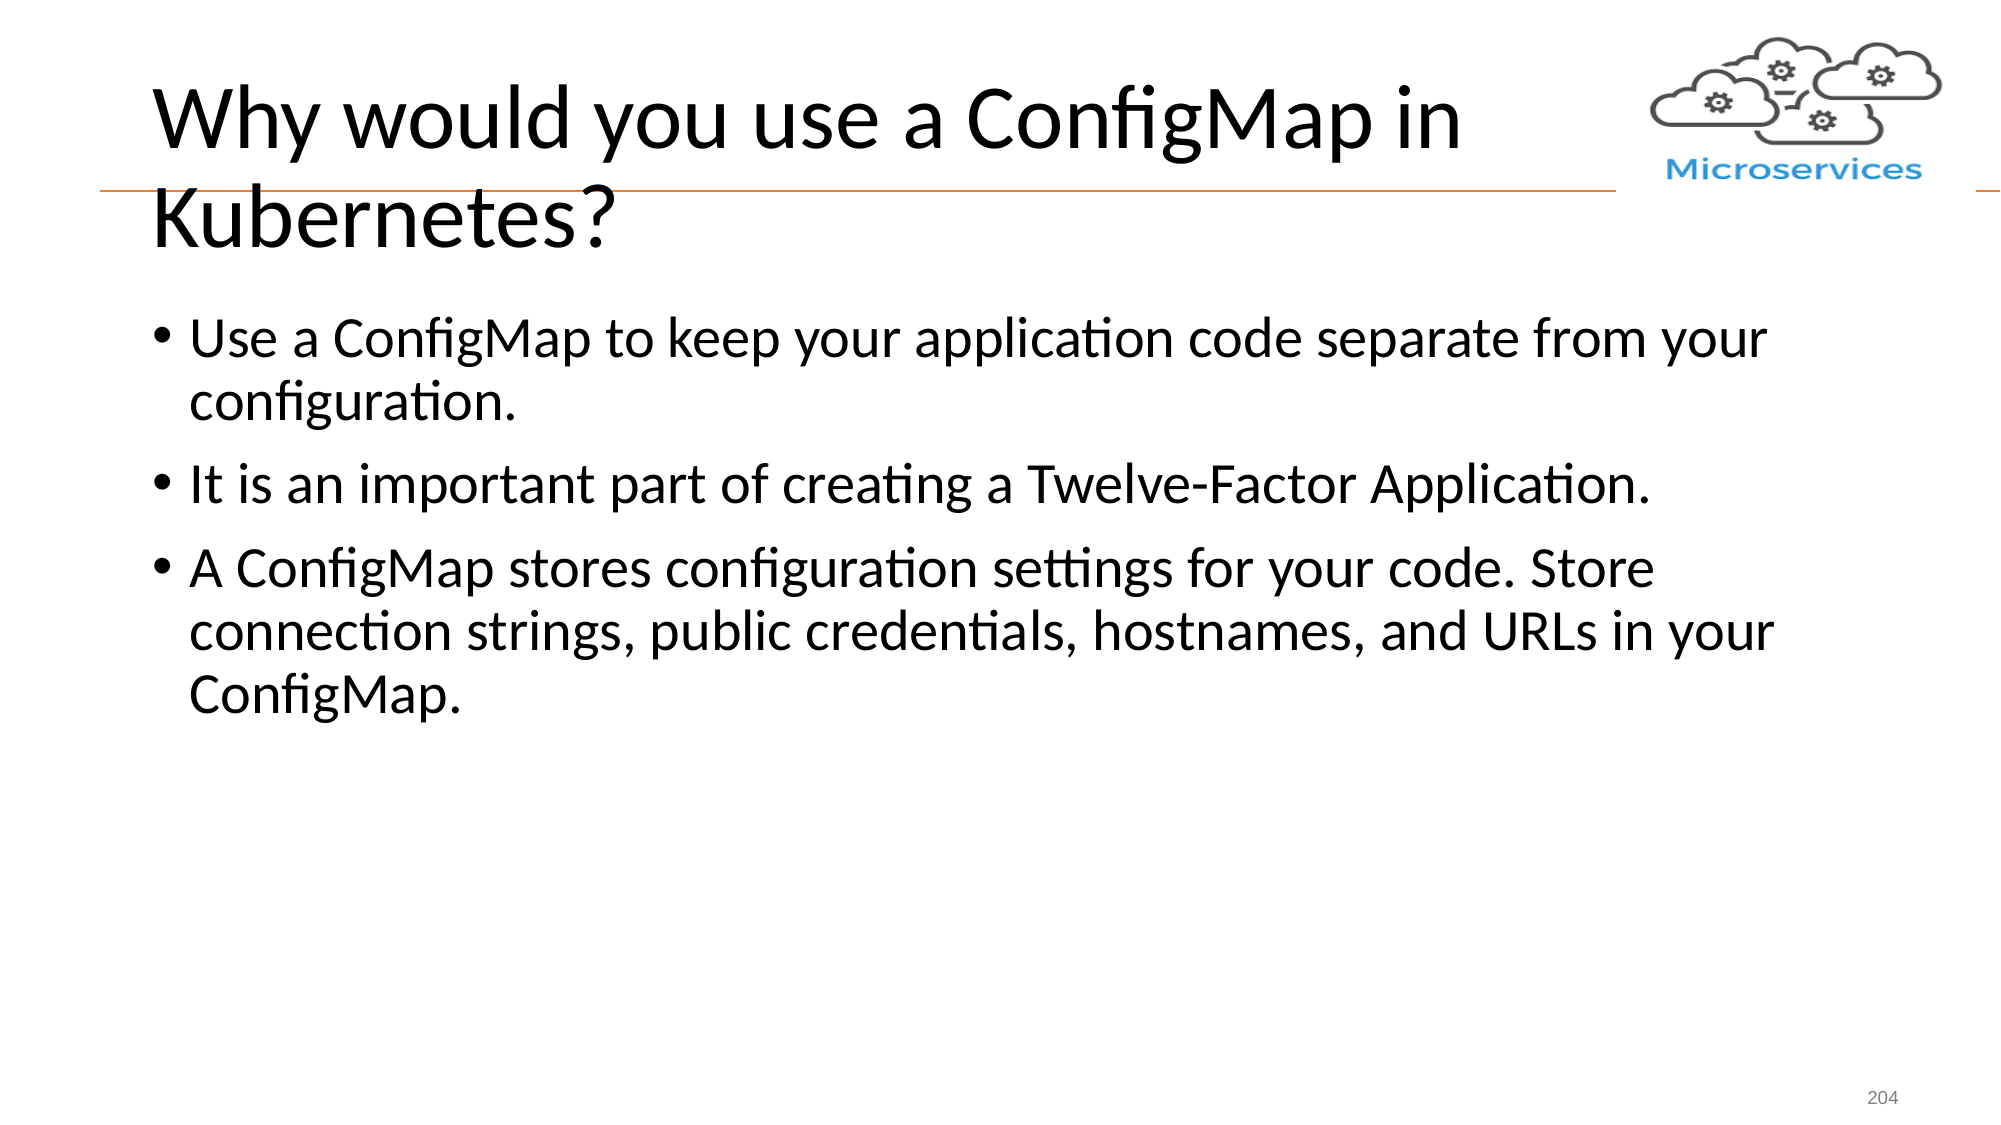

# Why would you use a ConfigMap in Kubernetes?
Use a ConfigMap to keep your application code separate from your configuration.
It is an important part of creating a Twelve-Factor Application.
A ConfigMap stores configuration settings for your code. Store connection strings, public credentials, hostnames, and URLs in your ConfigMap.